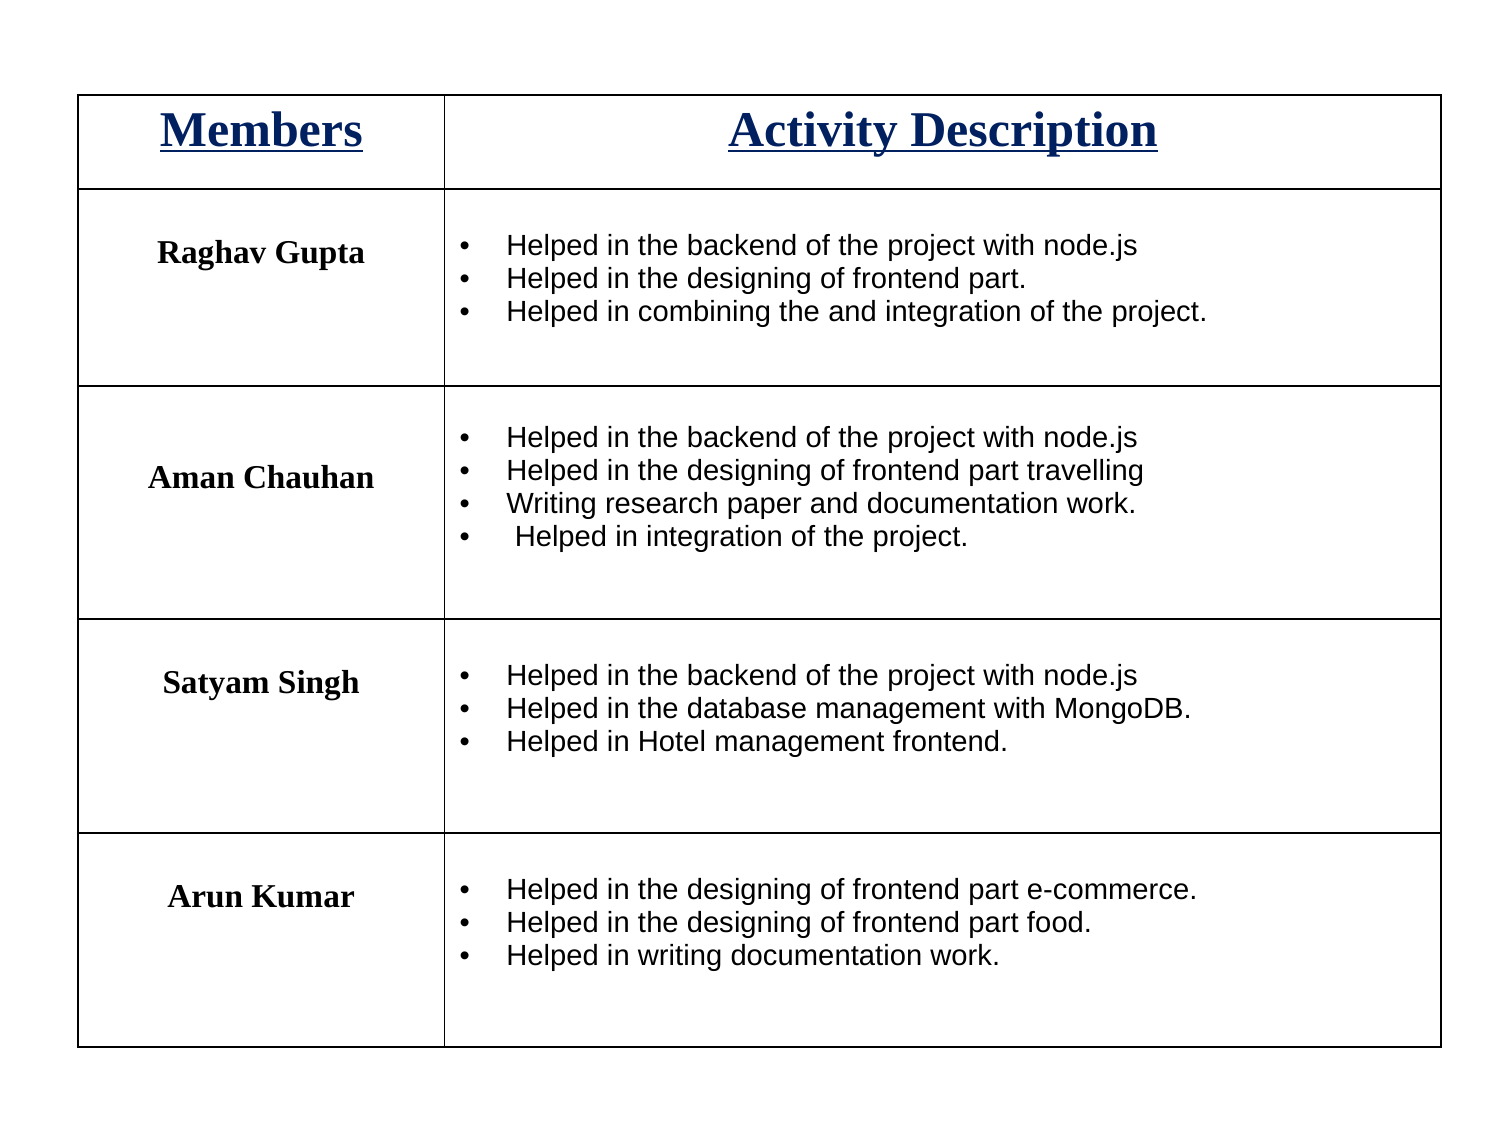

| Members | Activity Description |
| --- | --- |
| Raghav Gupta | Helped in the backend of the project with node.js Helped in the designing of frontend part. Helped in combining the and integration of the project. |
| Aman Chauhan | Helped in the backend of the project with node.js Helped in the designing of frontend part travelling Writing research paper and documentation work. Helped in integration of the project. |
| Satyam Singh | Helped in the backend of the project with node.js Helped in the database management with MongoDB. Helped in Hotel management frontend. |
| Arun Kumar | Helped in the designing of frontend part e-commerce. Helped in the designing of frontend part food. Helped in writing documentation work. |